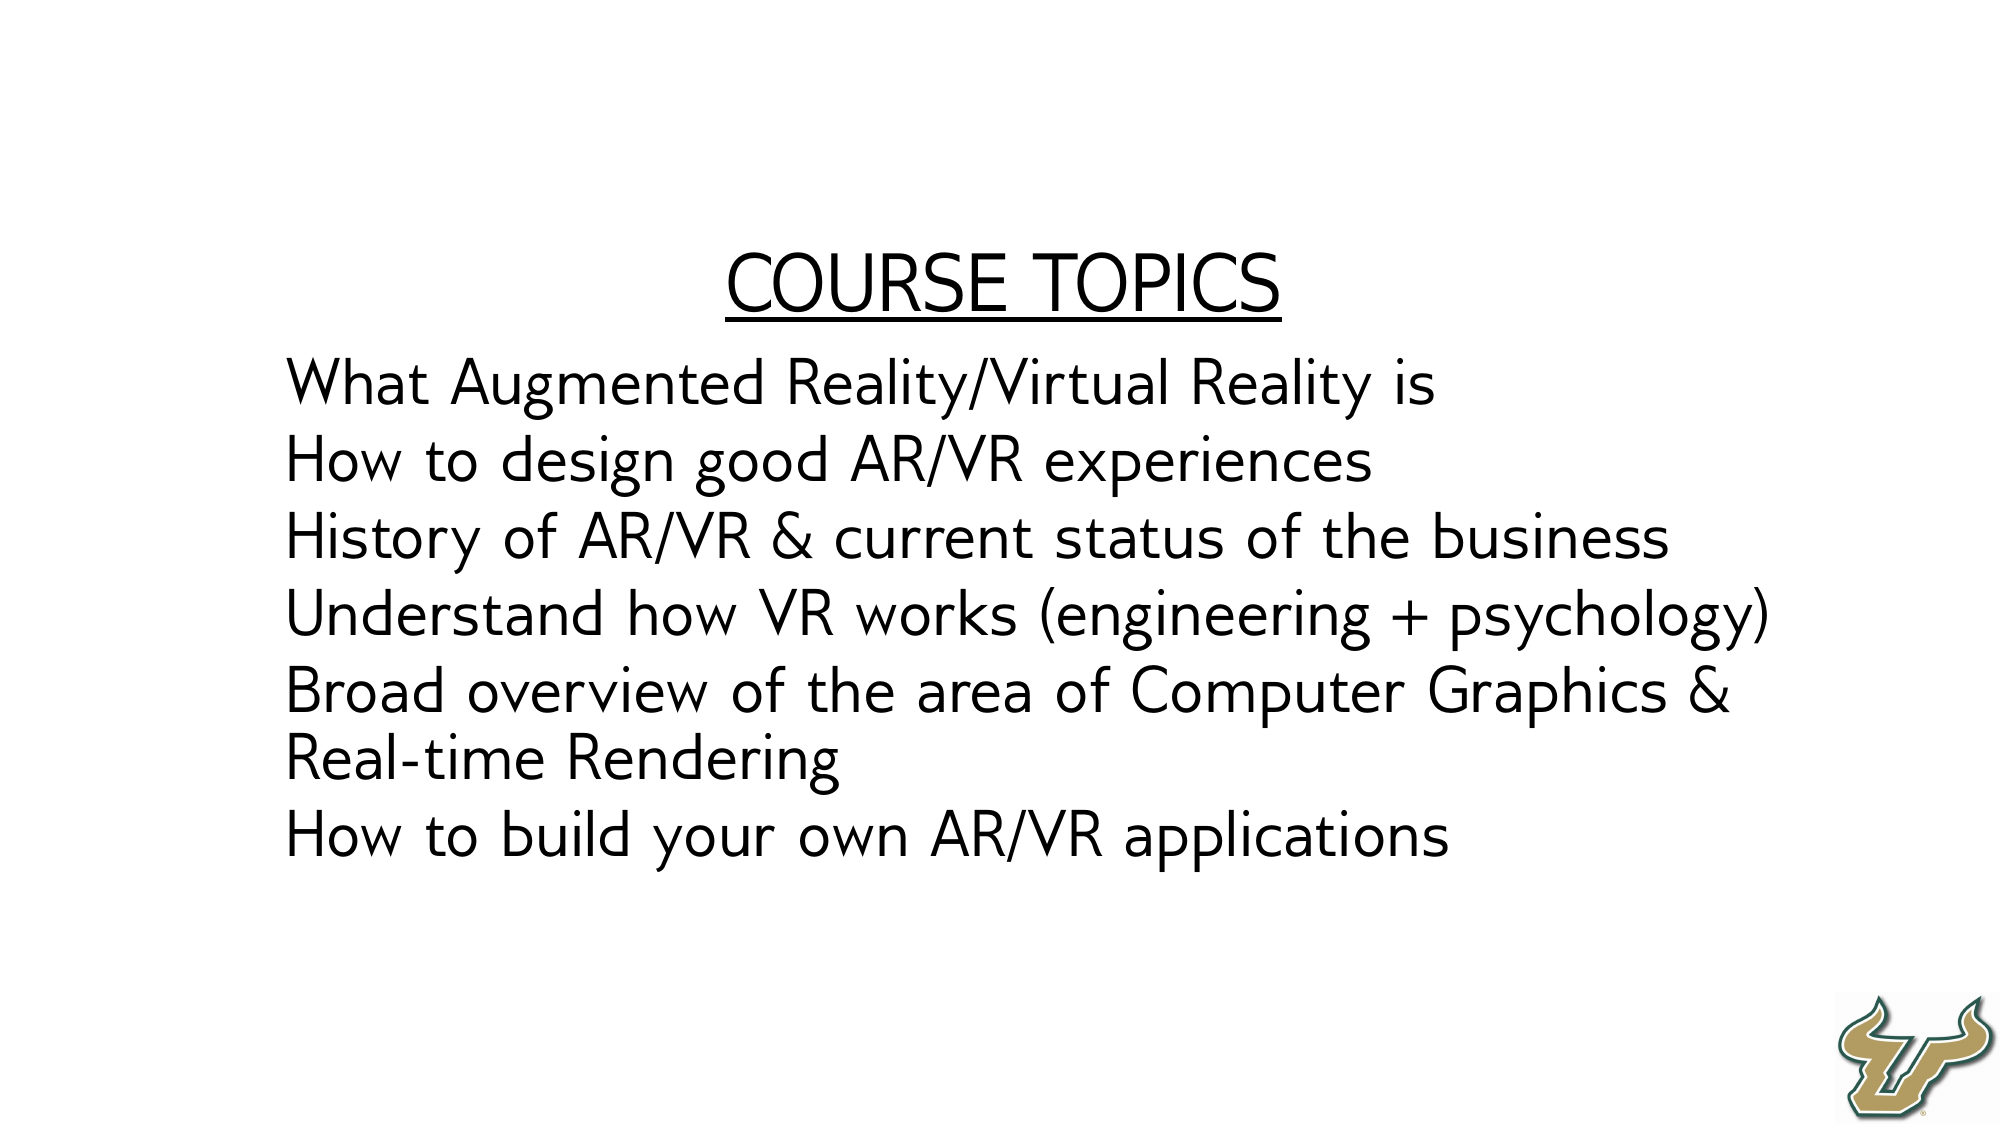

Course Topics
What Augmented Reality/Virtual Reality is
How to design good AR/VR experiences
History of AR/VR & current status of the business
Understand how VR works (engineering + psychology)
Broad overview of the area of Computer Graphics & Real-time Rendering
How to build your own AR/VR applications